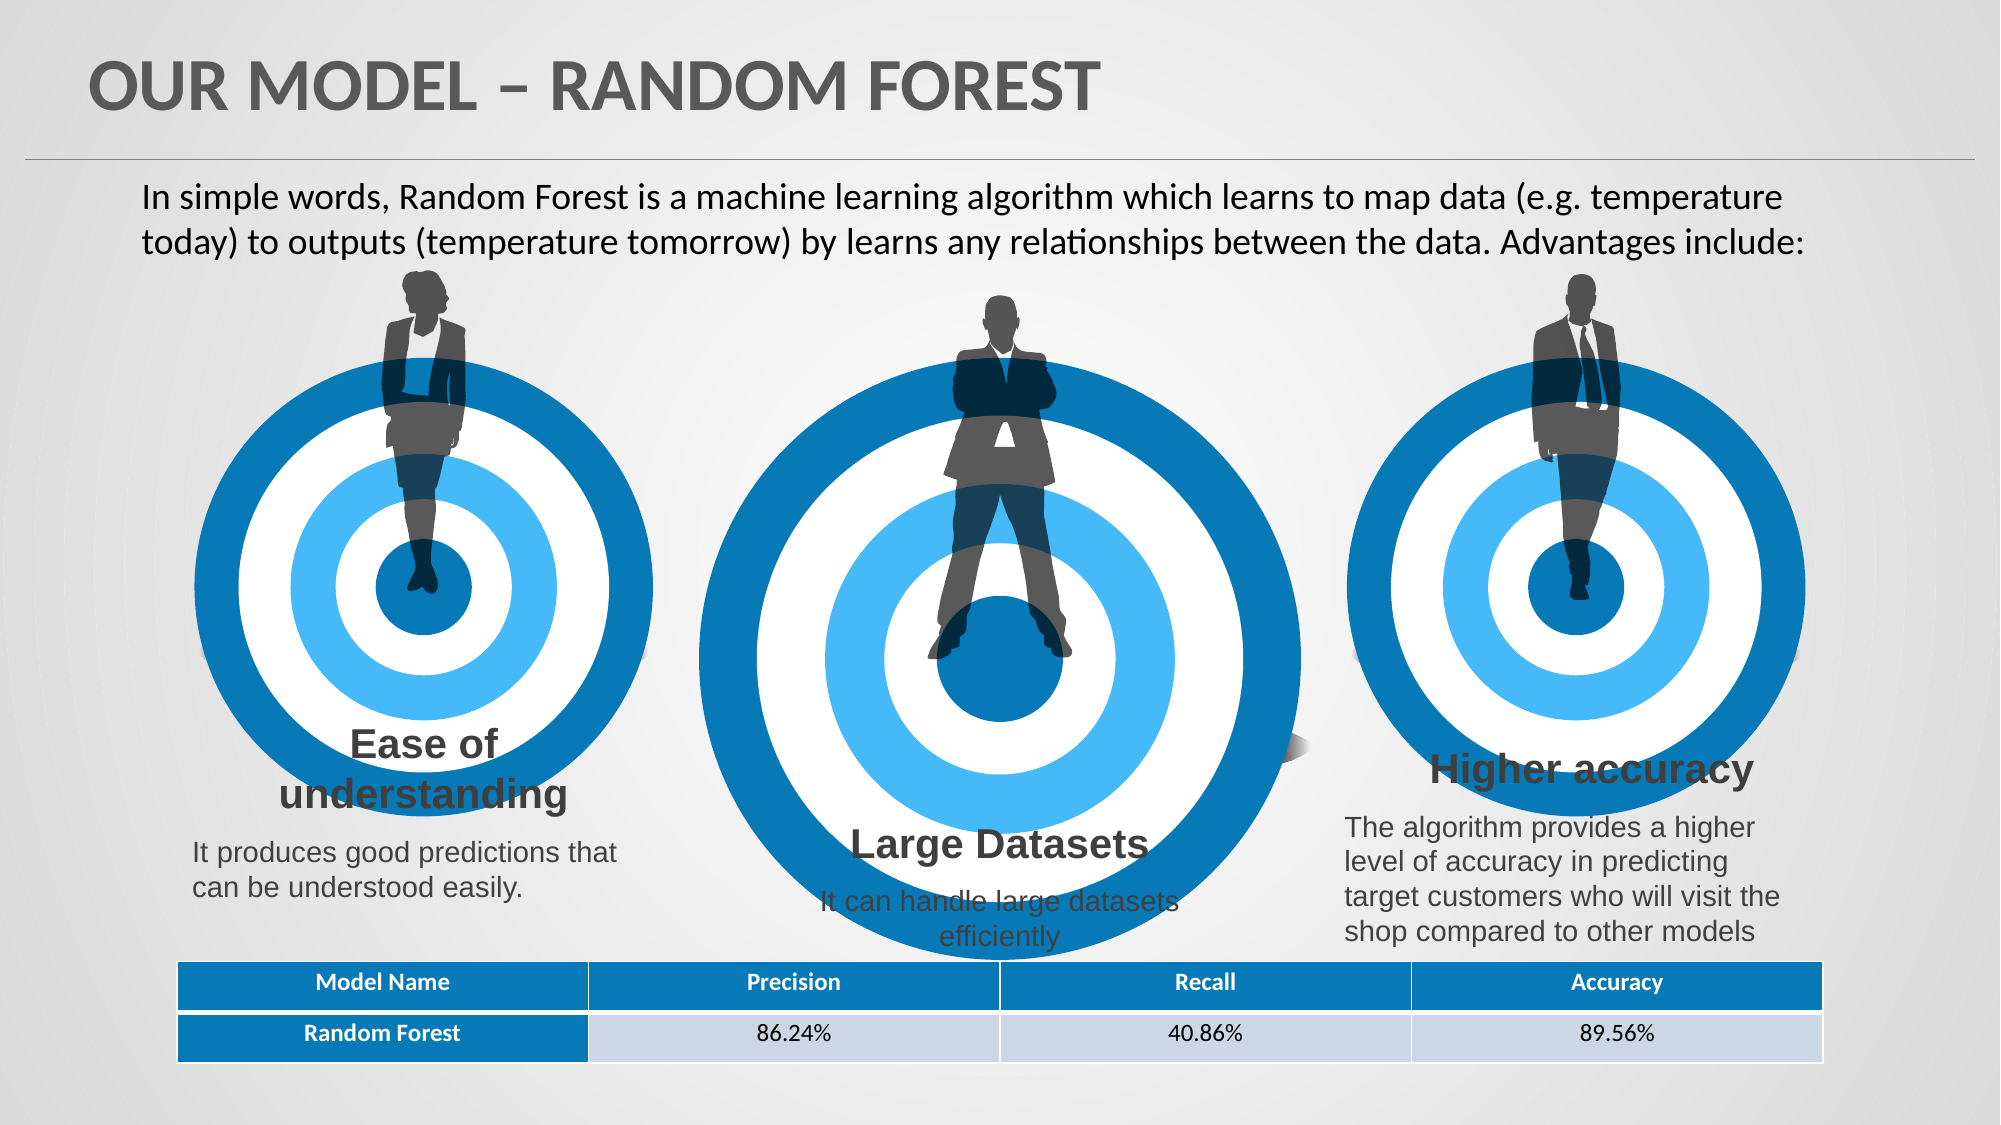

# OUR MODEL – RANDOM FOREST
In simple words, Random Forest is a machine learning algorithm which learns to map data (e.g. temperature today) to outputs (temperature tomorrow) by learns any relationships between the data. Advantages include:

Ease of understanding
It produces good predictions that can be understood easily.

Higher accuracy
The algorithm provides a higher level of accuracy in predicting target customers who will visit the shop compared to other models
Large Datasets
It can handle large datasets efficiently
| Model Name | Precision | Recall | Accuracy |
| --- | --- | --- | --- |
| Random Forest | 86.24% | 40.86% | 89.56% |